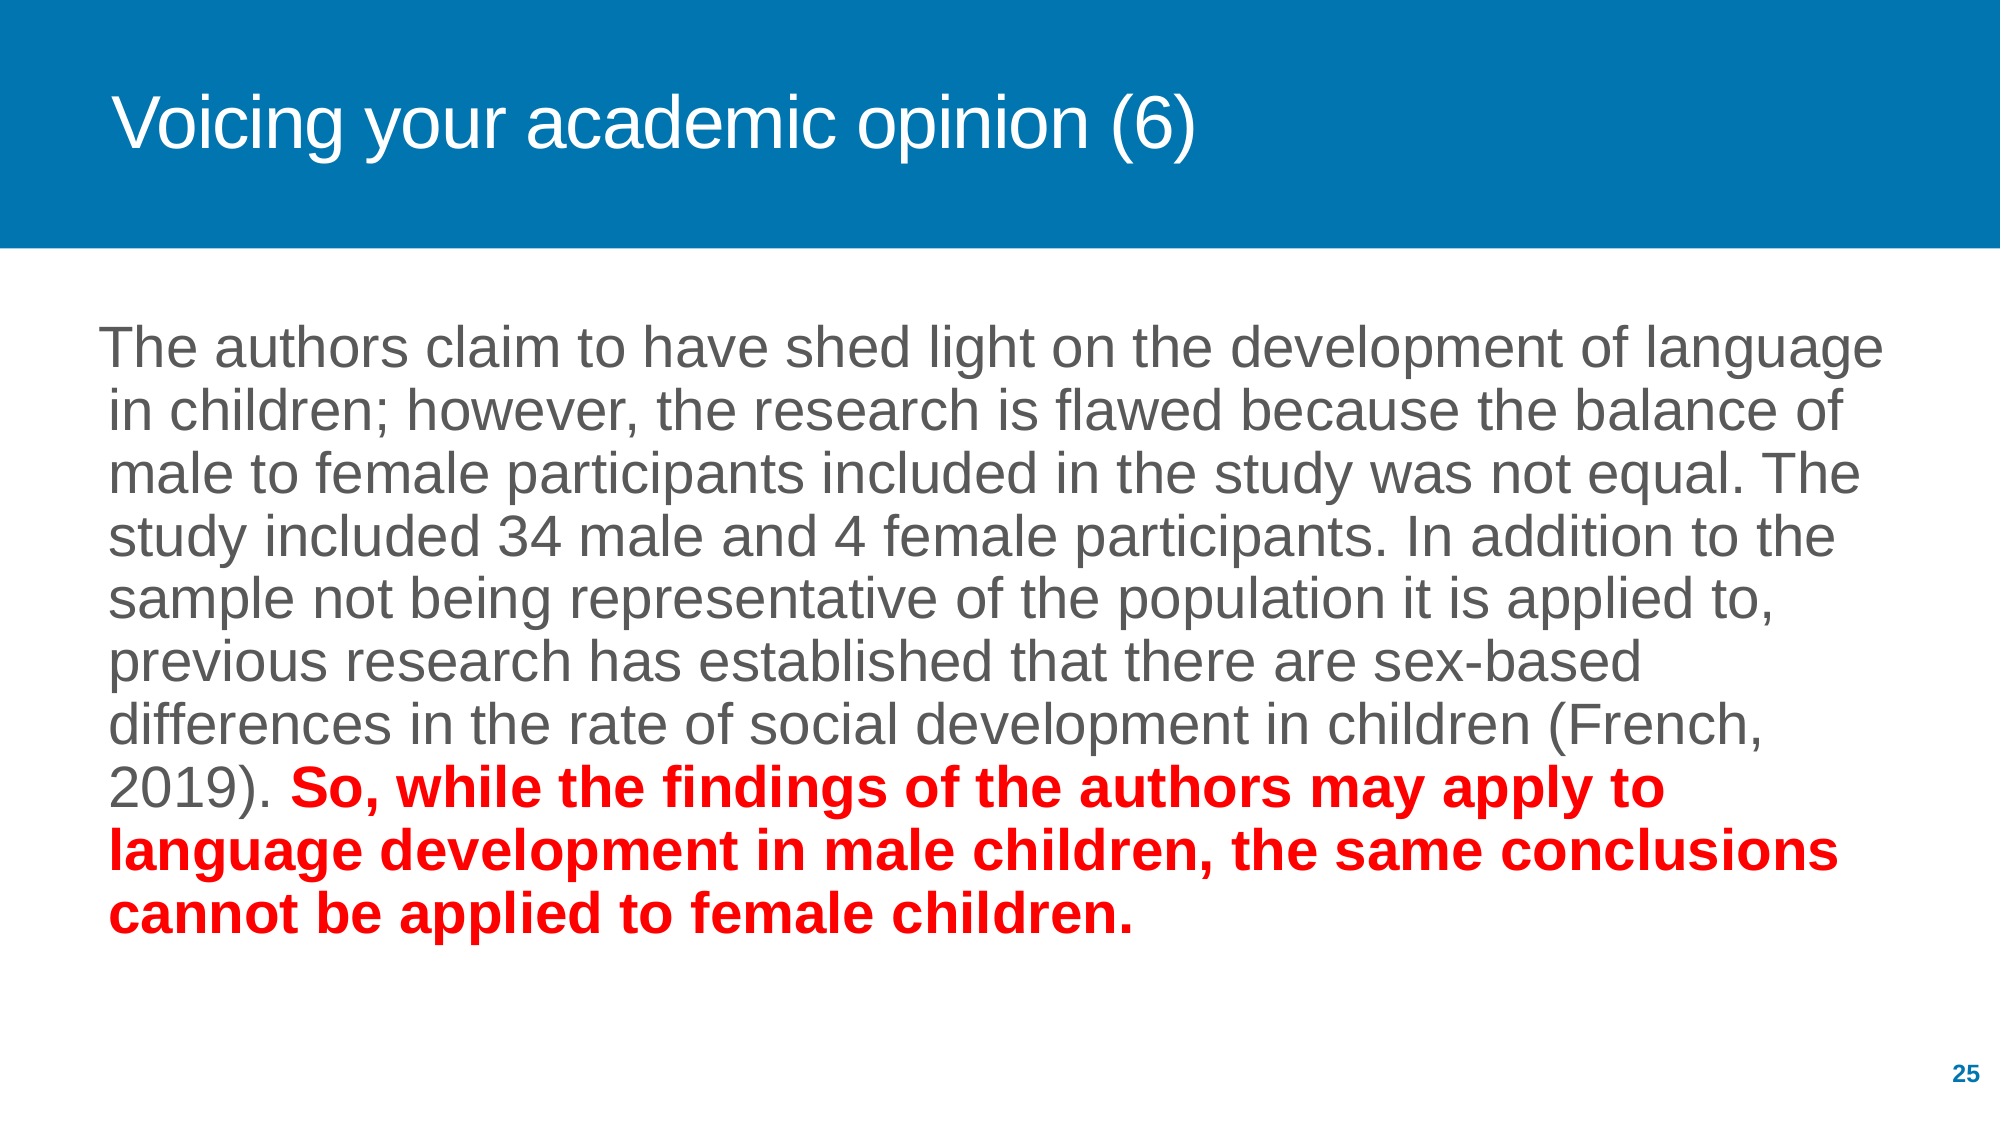

# Voicing your academic opinion (6)
   The authors claim to have shed light on the development of language in children; however, the research is flawed because the balance of male to female participants included in the study was not equal. The study included 34 male and 4 female participants. In addition to the sample not being representative of the population it is applied to, previous research has established that there are sex-based differences in the rate of social development in children (French, 2019). So, while the findings of the authors may apply to language development in male children, the same conclusions cannot be applied to female children.

25